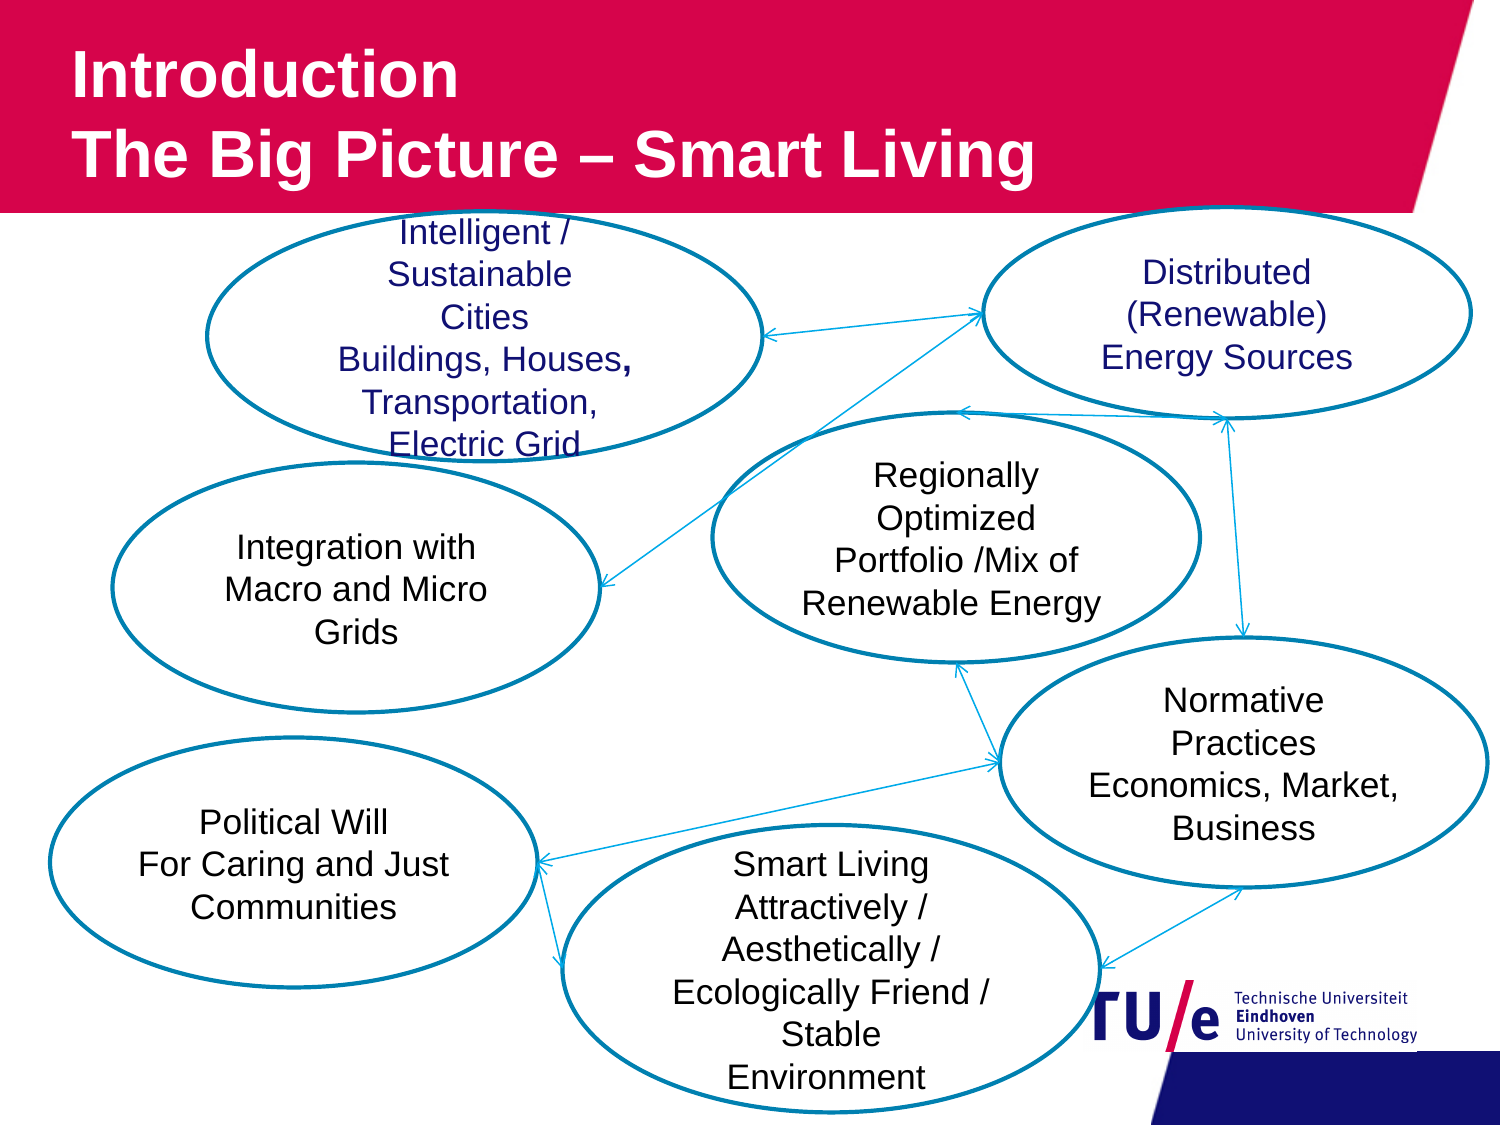

Introduction
The Big Picture – Smart Living
Distributed (Renewable) Energy Sources
Intelligent / Sustainable
Cities
Buildings, Houses, Transportation,
Electric Grid
Regionally Optimized Portfolio /Mix of Renewable Energy
Integration with Macro and Micro Grids
Normative Practices
Economics, Market, Business
Political Will
For Caring and Just Communities
Smart Living
Attractively / Aesthetically / Ecologically Friend / Stable
Environment